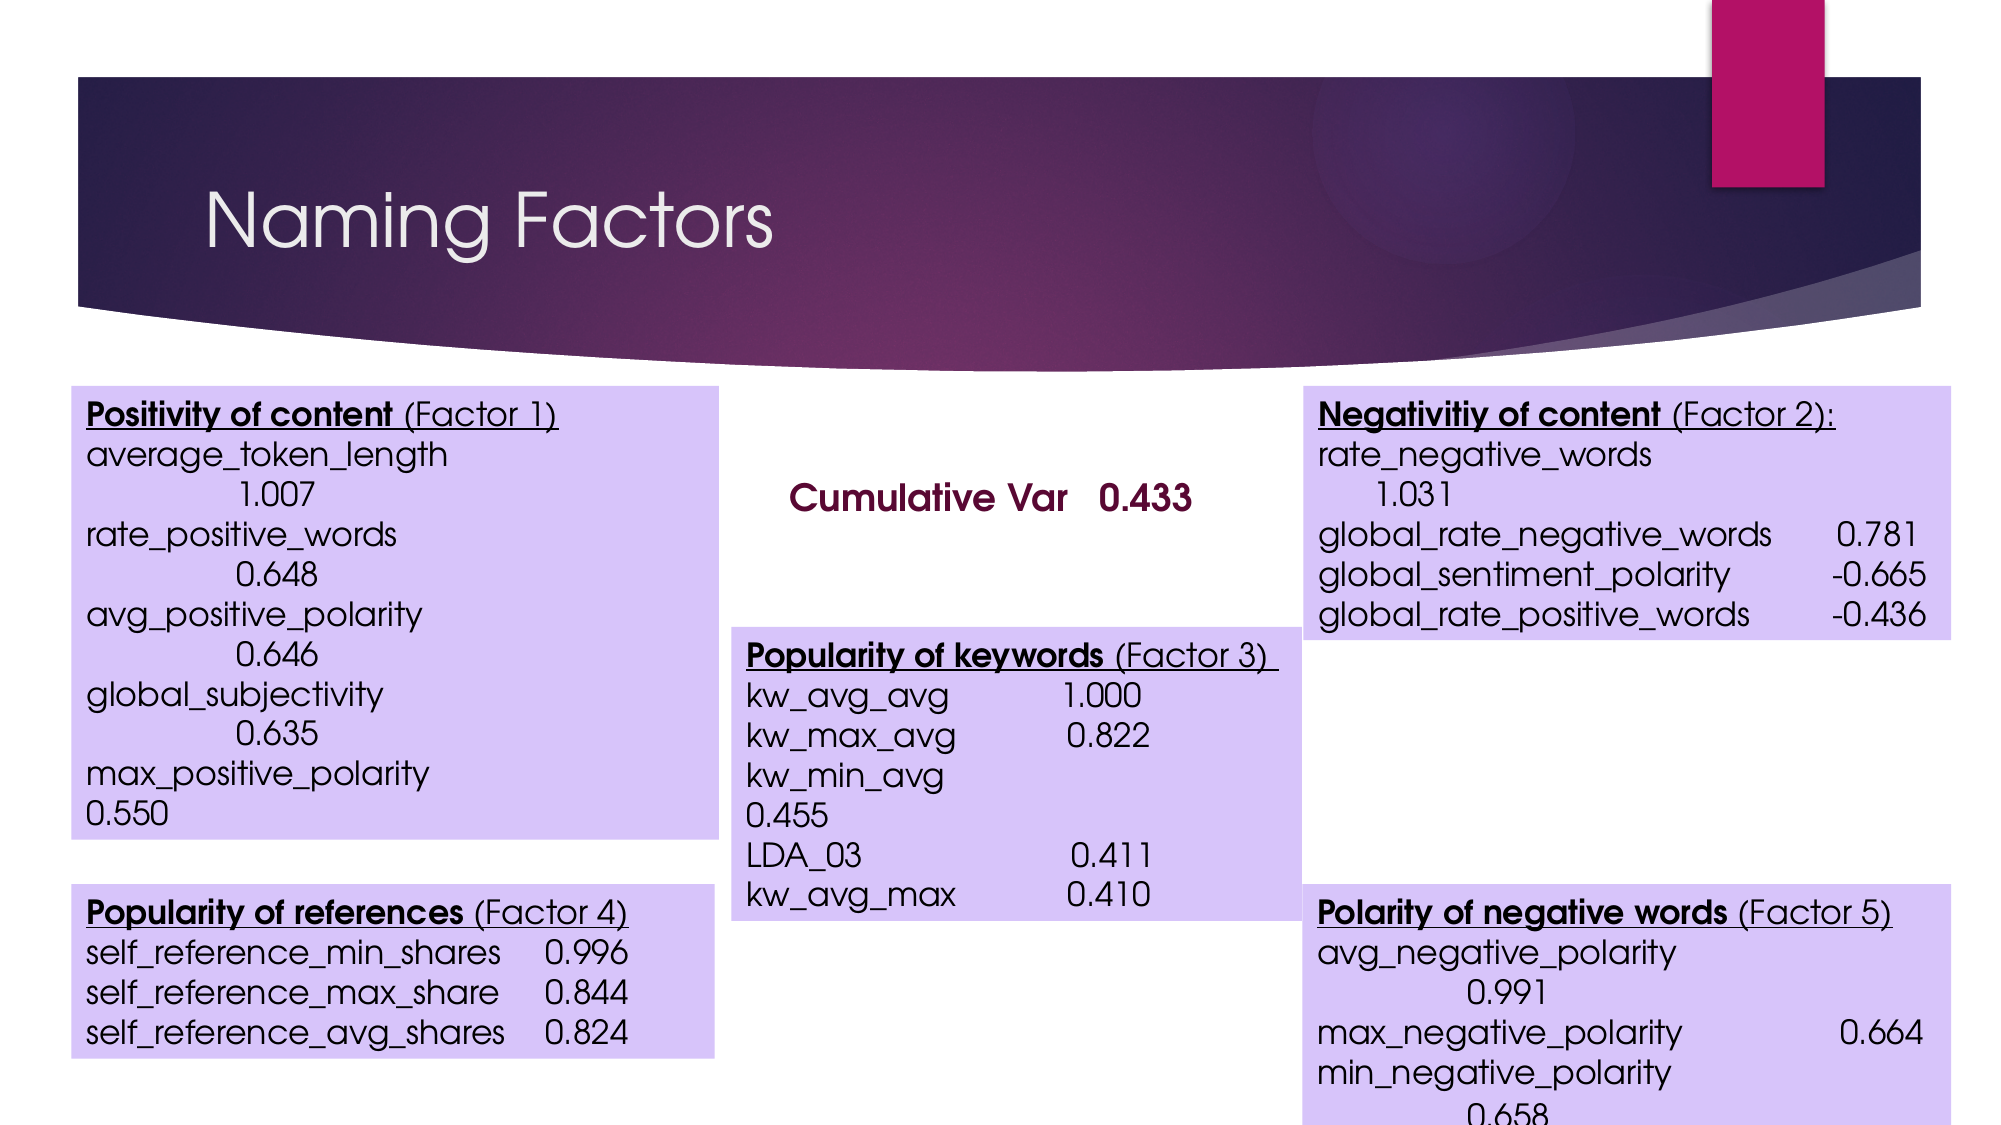

# Naming Factors
Positivity of content (Factor 1)
average_token_length			1.007
rate_positive_words			0.648
avg_positive_polarity			0.646
global_subjectivity				0.635
max_positive_polarity	                0.550
Negativitiy of content (Factor 2):
rate_negative_words		        1.031
global_rate_negative_words       0.781
global_sentiment_polarity	       -0.665
global_rate_positive_words	       -0.436
Cumulative Var   0.433
Popularity of keywords (Factor 3)
kw_avg_avg            1.000
kw_max_avg            0.822
kw_min_avg		  0.455
LDA_03	                   0.411
kw_avg_max            0.410
Popularity of references (Factor 4)
self_reference_min_shares	 0.996
self_reference_max_share	 0.844
self_reference_avg_shares	 0.824
Polarity of negative words (Factor 5)
avg_negative_polarity			0.991
max_negative_polarity                 0.664
min_negative_polarity			0.658